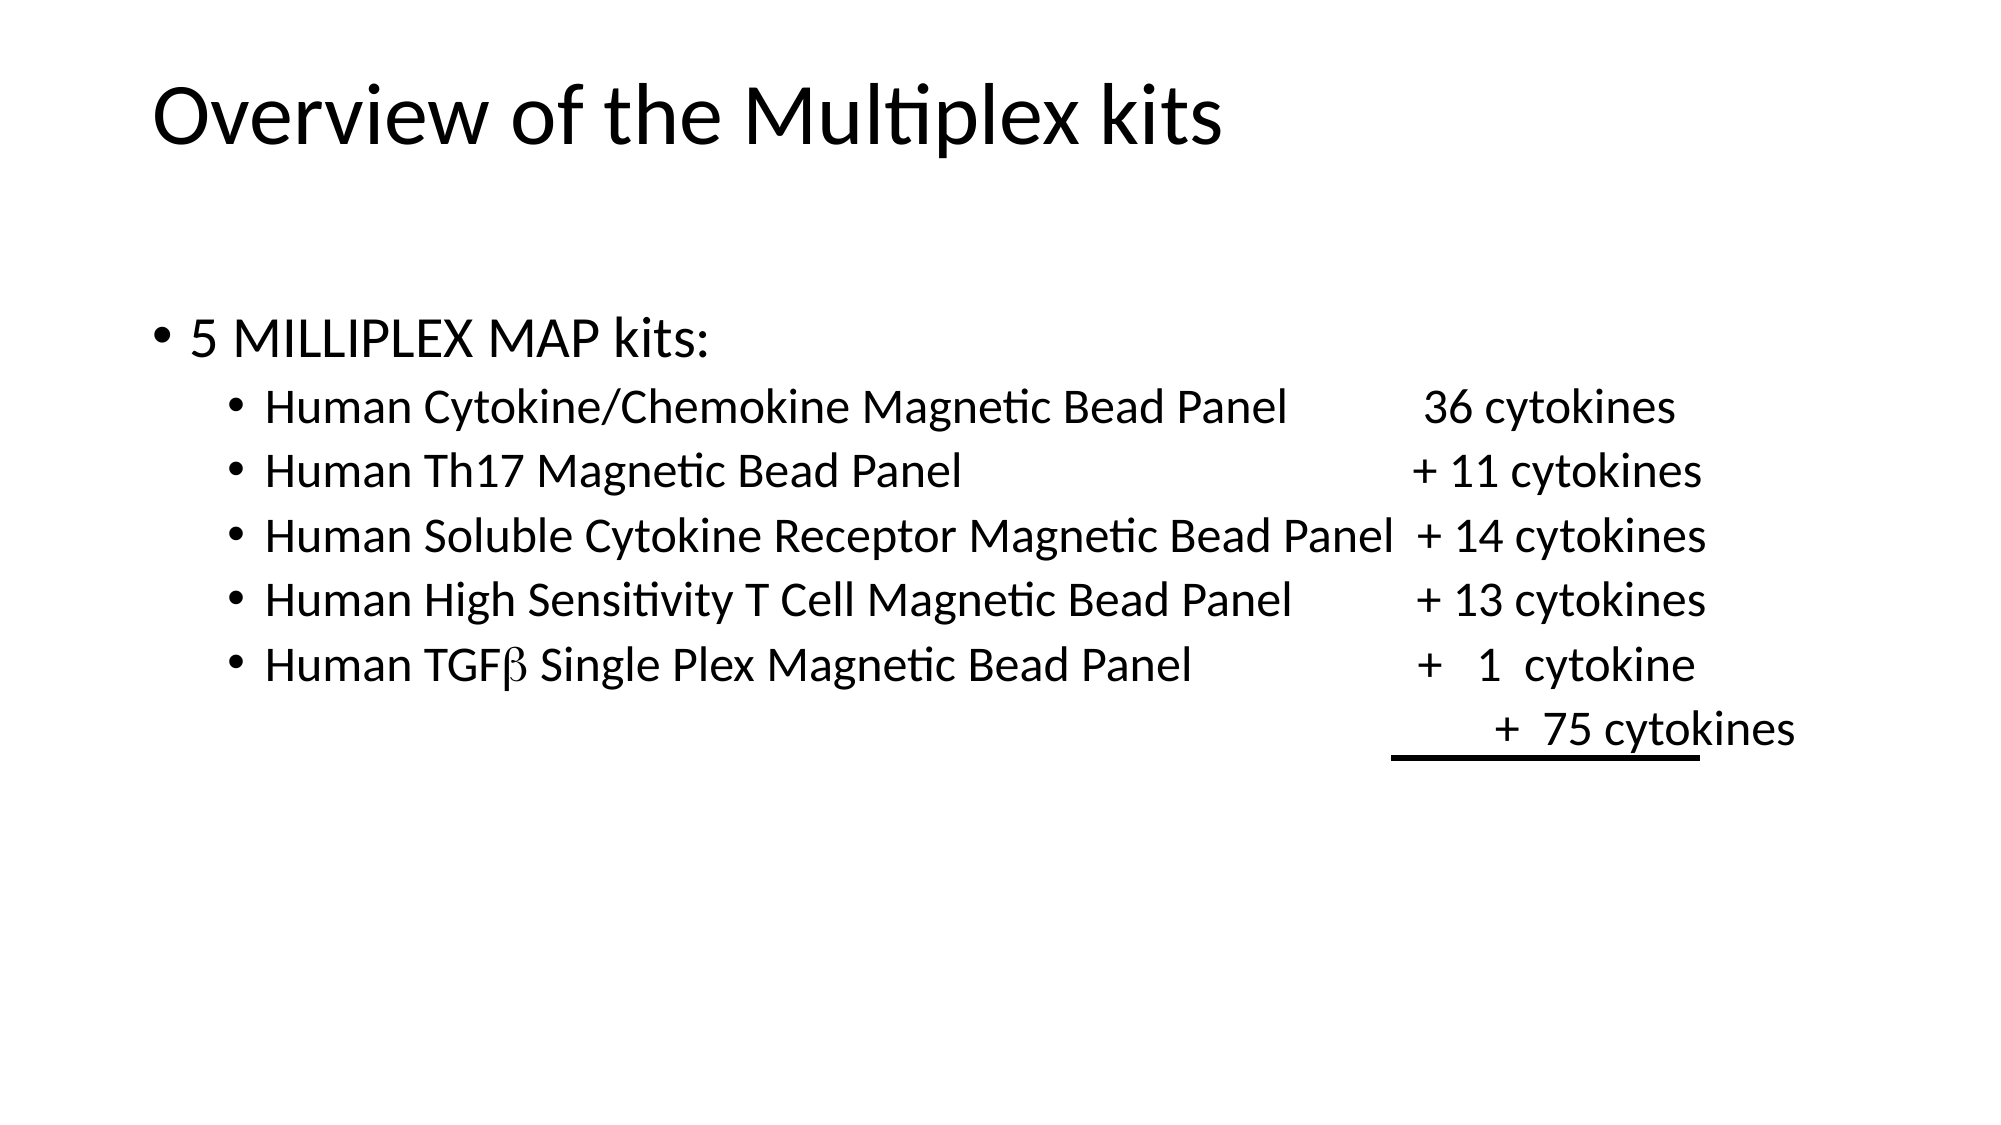

# Overview of the Multiplex kits
5 MILLIPLEX MAP kits:
Human Cytokine/Chemokine Magnetic Bead Panel            36 cytokines
Human Th17 Magnetic Bead Panel                                        + 11 cytokines
Human Soluble Cytokine Receptor Magnetic Bead Panel  + 14 cytokines
Human High Sensitivity T Cell Magnetic Bead Panel           + 13 cytokines
Human TGFβ Single Plex Magnetic Bead Panel                    +   1  cytokine
								      +  75 cytokines